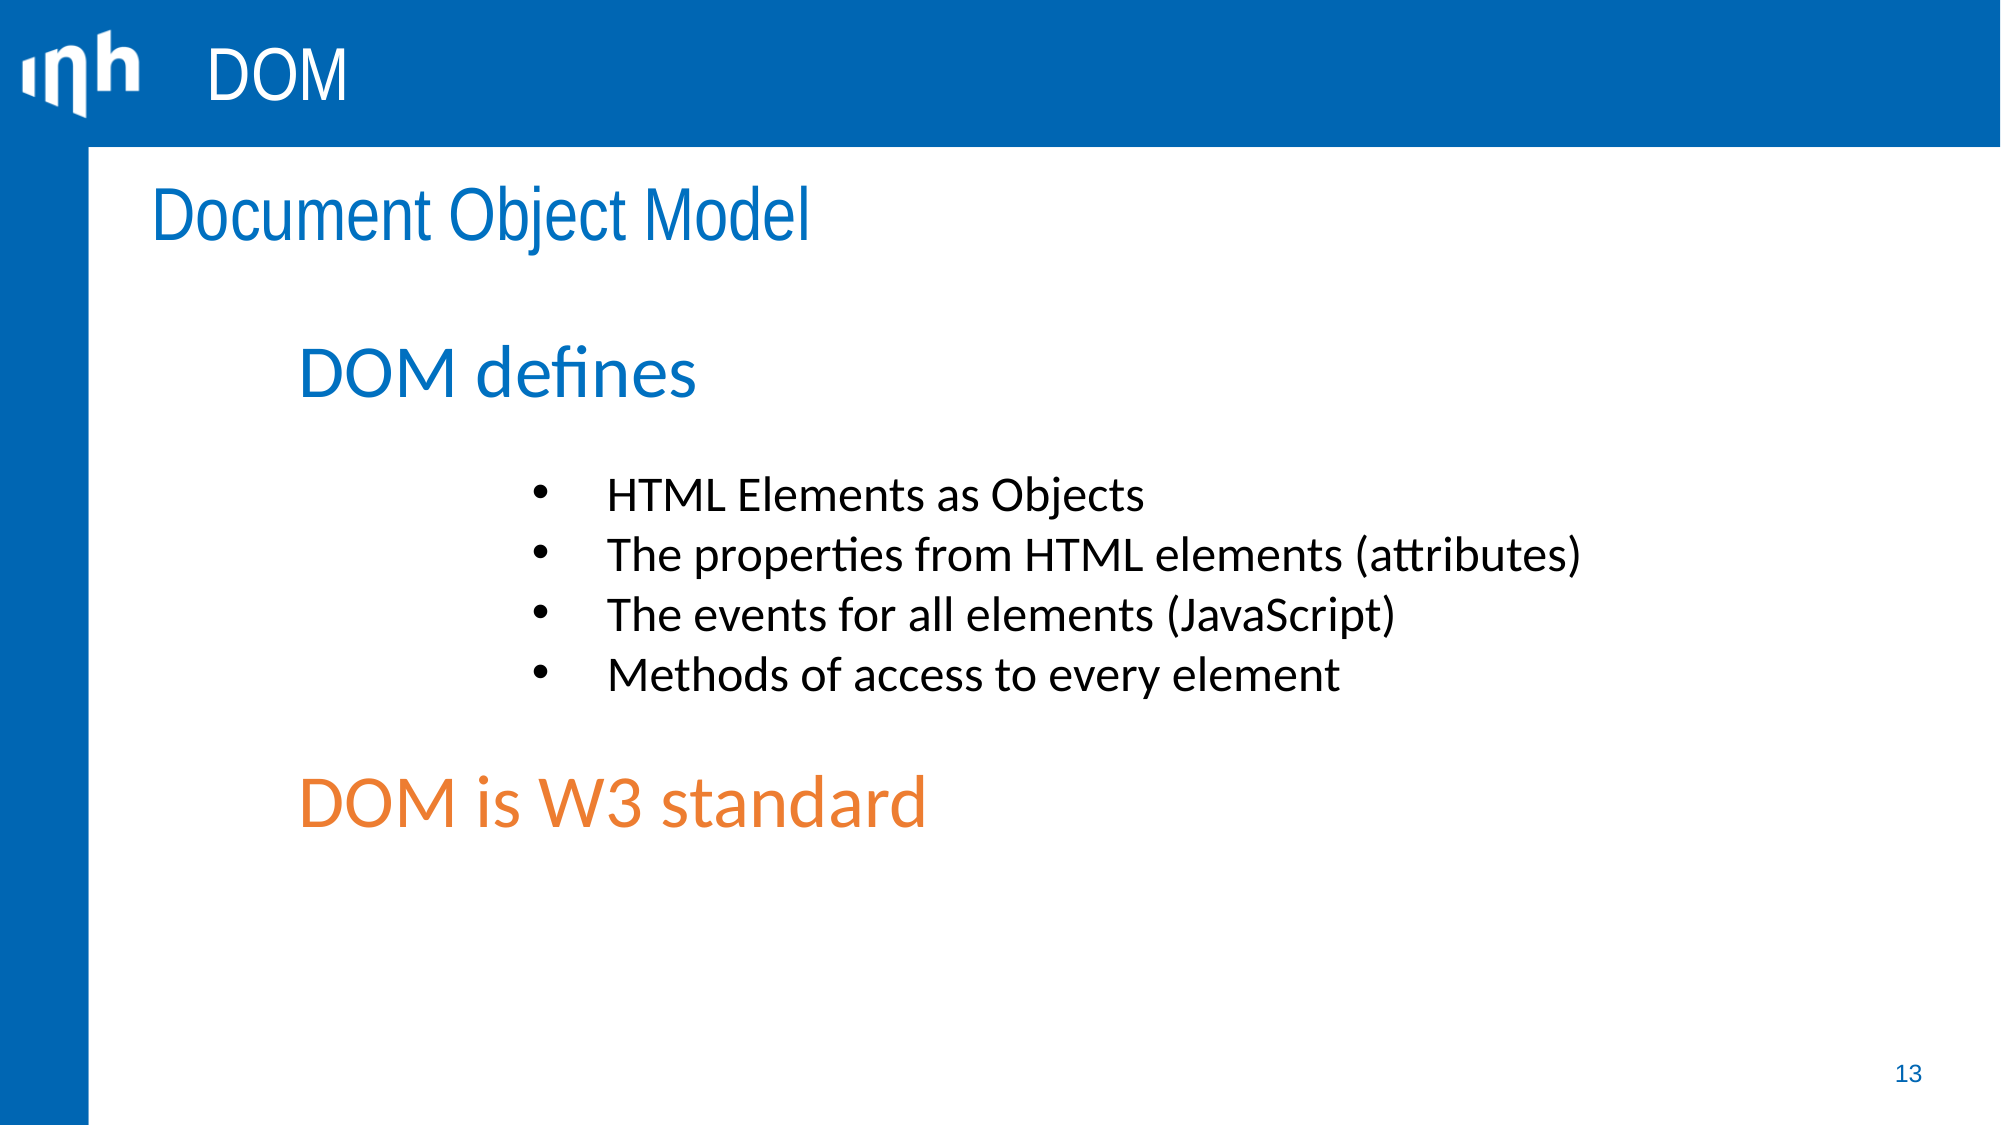

DOM
Document Object Model
DOM defines
HTML Elements as Objects
The properties from HTML elements (attributes)
The events for all elements (JavaScript)
Methods of access to every element
DOM is W3 standard
13